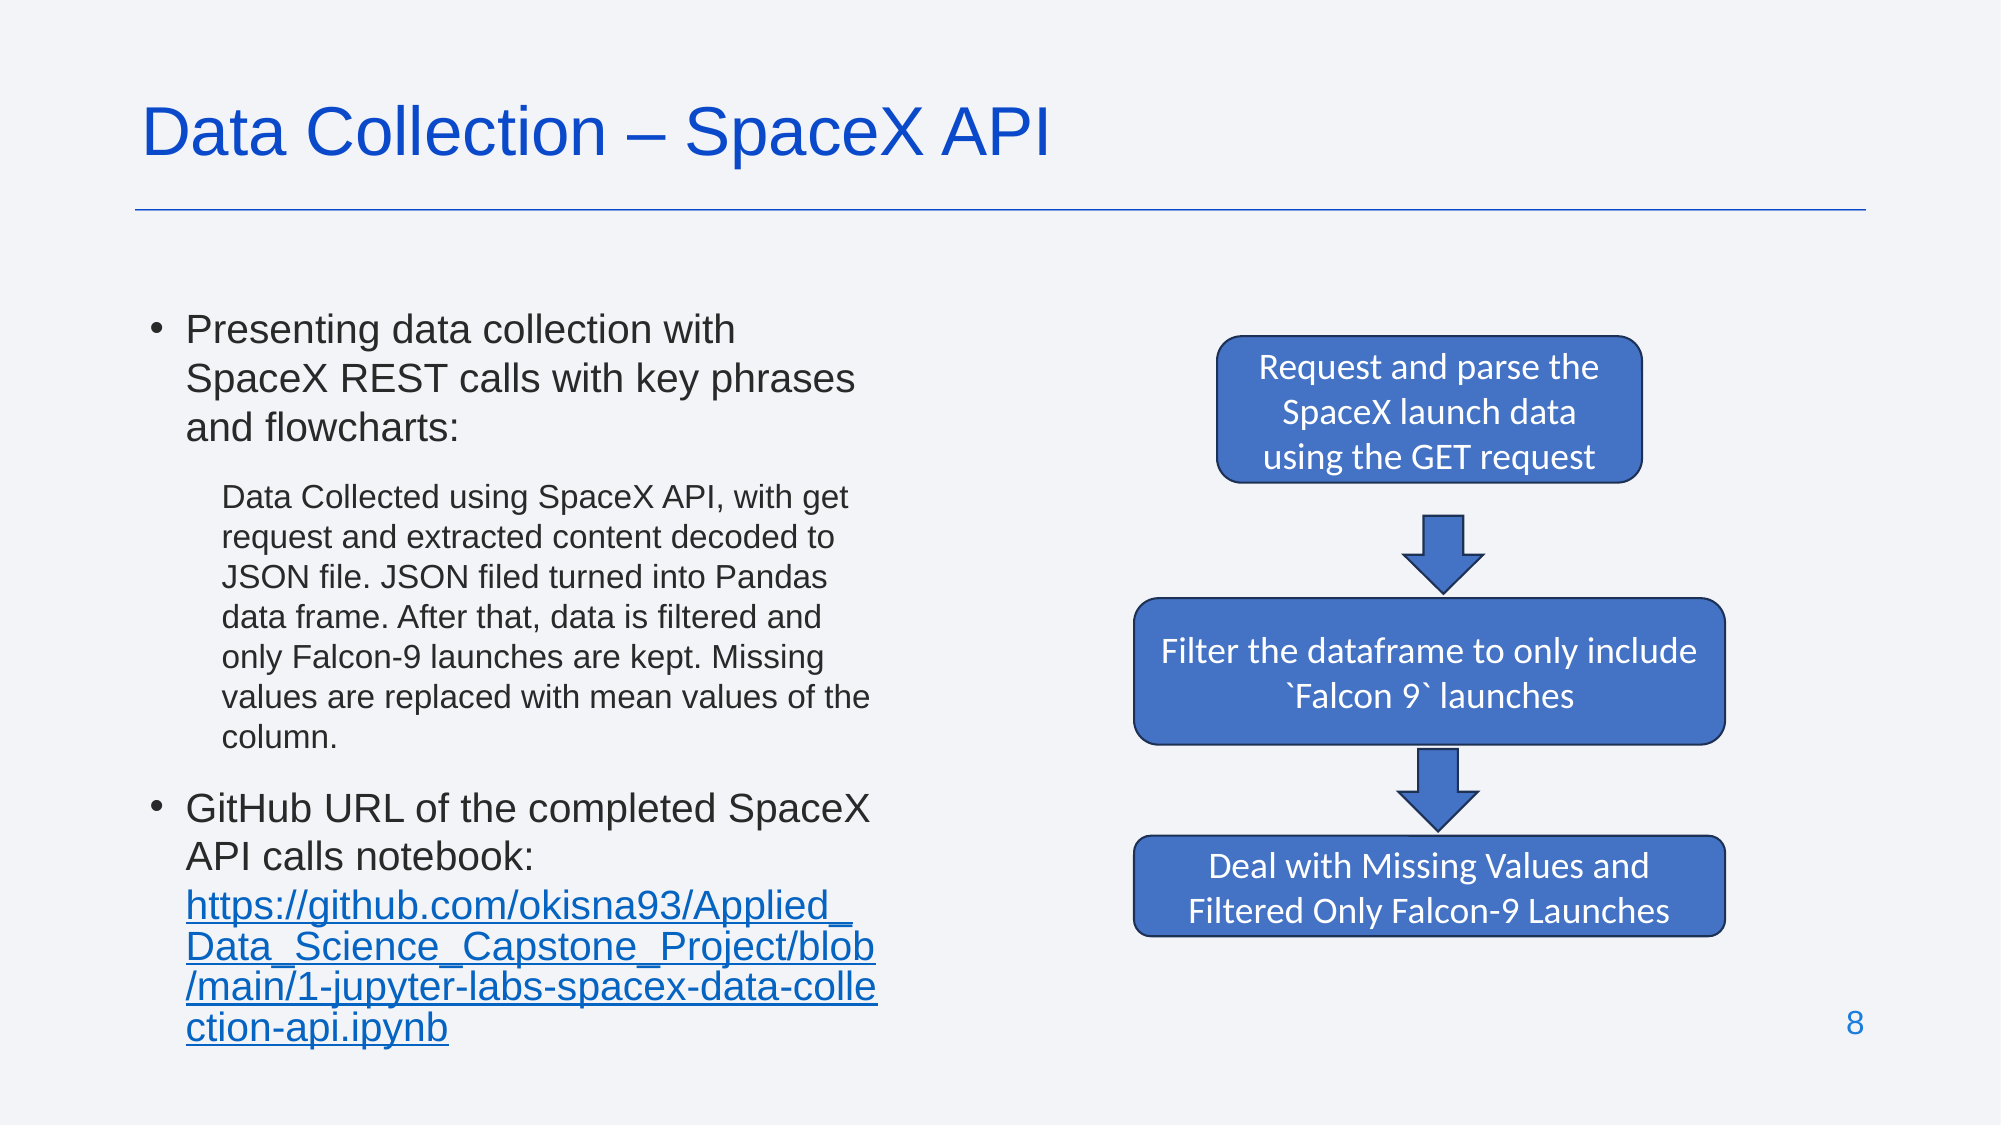

Data Collection – SpaceX API
Presenting data collection with SpaceX REST calls with key phrases and flowcharts:
Data Collected using SpaceX API, with get request and extracted content decoded to JSON file. JSON filed turned into Pandas data frame. After that, data is filtered and only Falcon-9 launches are kept. Missing values are replaced with mean values of the column.
GitHub URL of the completed SpaceX API calls notebook: https://github.com/okisna93/Applied_Data_Science_Capstone_Project/blob/main/1-jupyter-labs-spacex-data-collection-api.ipynb

Request and parse the SpaceX launch data using the GET request

Filter the dataframe to only include `Falcon 9` launches

Deal with Missing Values and Filtered Only Falcon-9 Launches
8